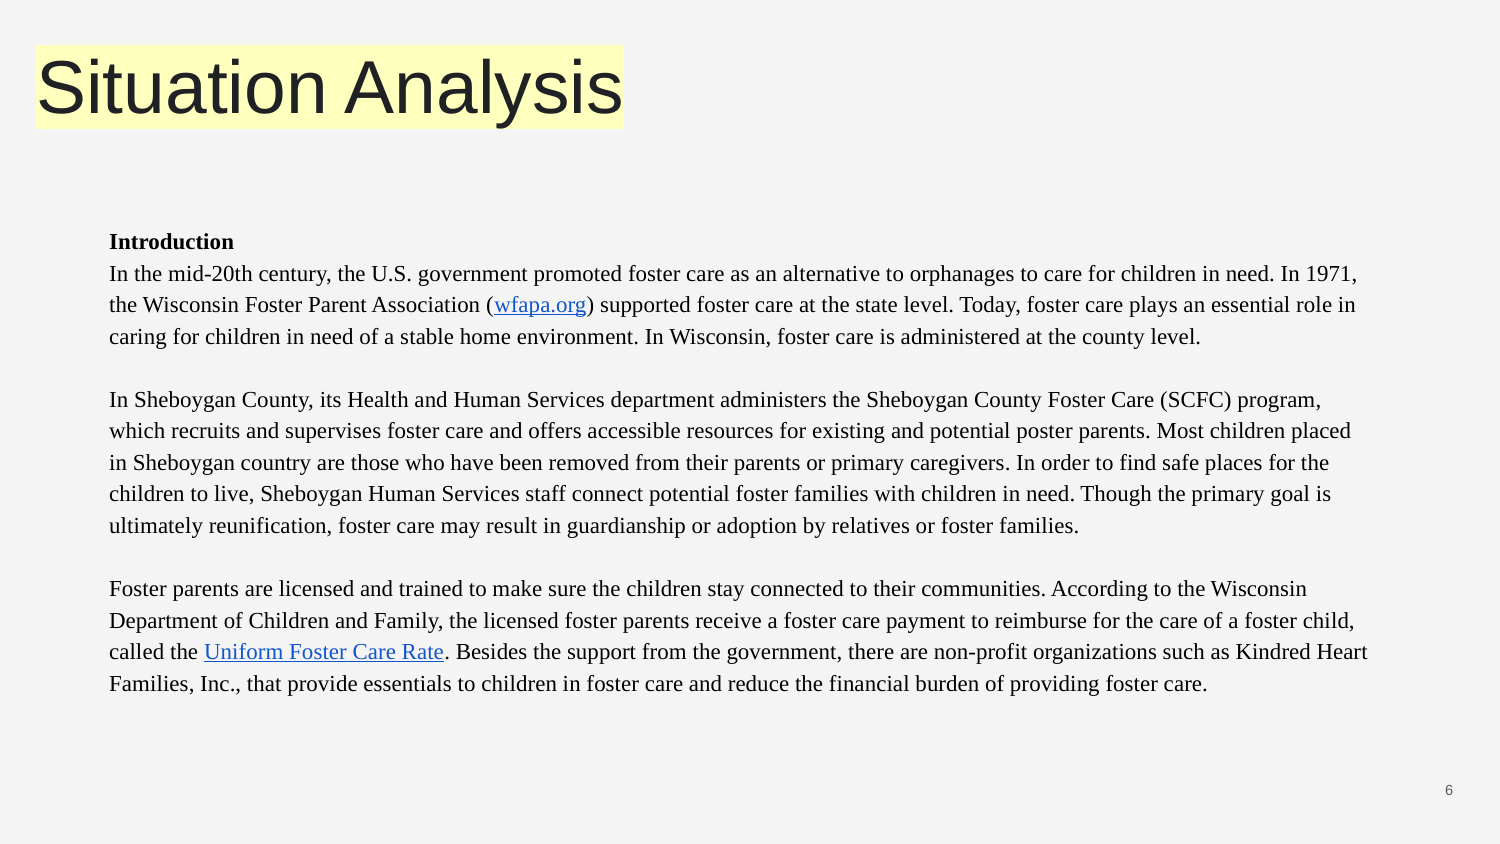

Situation Analysis
Introduction
In the mid-20th century, the U.S. government promoted foster care as an alternative to orphanages to care for children in need. In 1971, the Wisconsin Foster Parent Association (wfapa.org) supported foster care at the state level. Today, foster care plays an essential role in caring for children in need of a stable home environment. In Wisconsin, foster care is administered at the county level.

In Sheboygan County, its Health and Human Services department administers the Sheboygan County Foster Care (SCFC) program, which recruits and supervises foster care and offers accessible resources for existing and potential poster parents. Most children placed in Sheboygan country are those who have been removed from their parents or primary caregivers. In order to find safe places for the children to live, Sheboygan Human Services staff connect potential foster families with children in need. Though the primary goal is ultimately reunification, foster care may result in guardianship or adoption by relatives or foster families.

Foster parents are licensed and trained to make sure the children stay connected to their communities. According to the Wisconsin Department of Children and Family, the licensed foster parents receive a foster care payment to reimburse for the care of a foster child, called the Uniform Foster Care Rate. Besides the support from the government, there are non-profit organizations such as Kindred Heart Families, Inc., that provide essentials to children in foster care and reduce the financial burden of providing foster care.
6